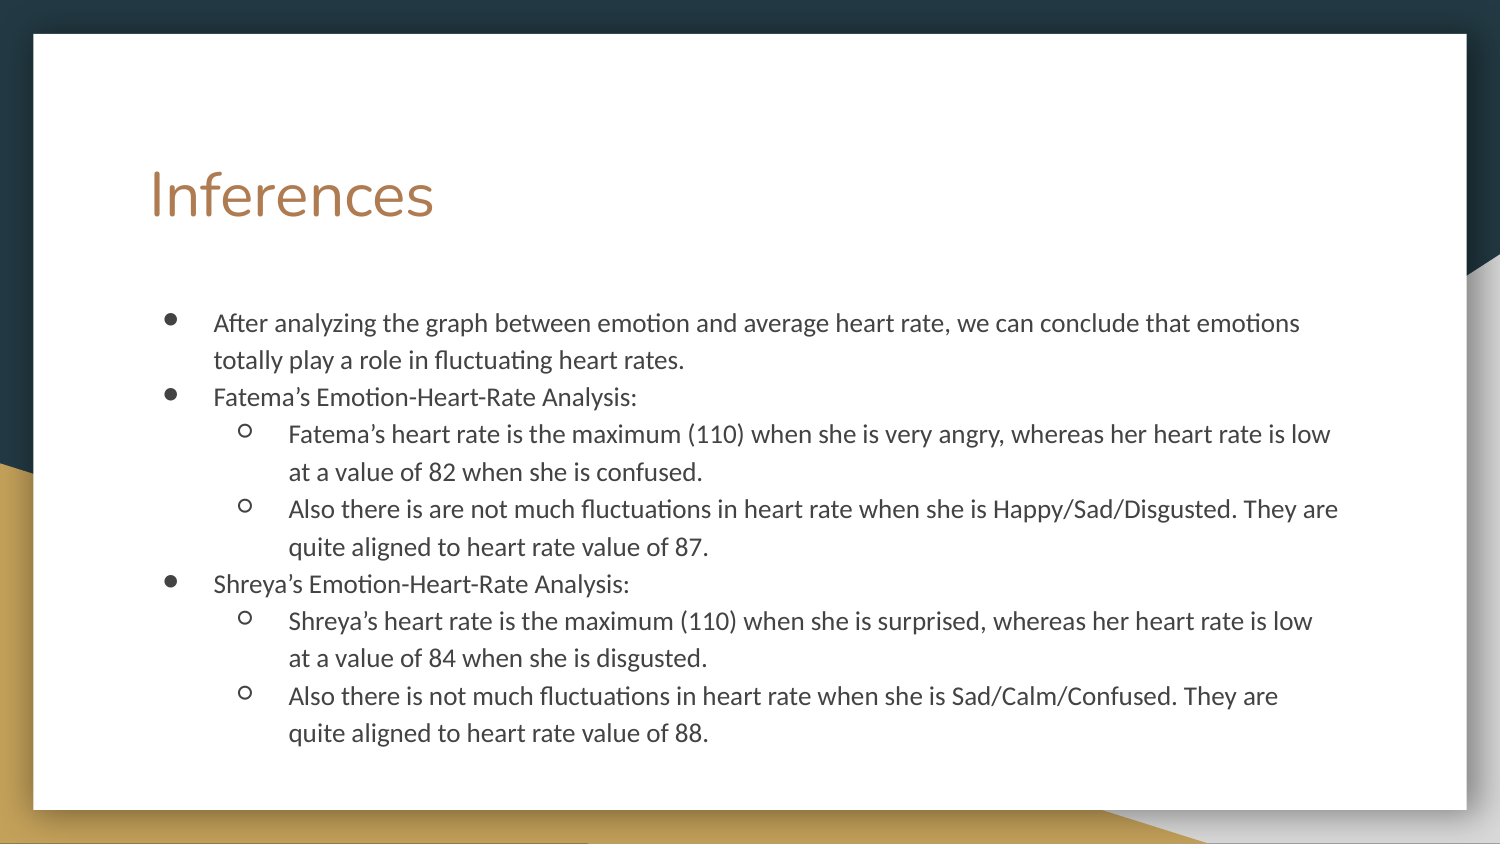

# Inferences
After analyzing the graph between emotion and average heart rate, we can conclude that emotions totally play a role in fluctuating heart rates.
Fatema’s Emotion-Heart-Rate Analysis:
Fatema’s heart rate is the maximum (110) when she is very angry, whereas her heart rate is low at a value of 82 when she is confused.
Also there is are not much fluctuations in heart rate when she is Happy/Sad/Disgusted. They are quite aligned to heart rate value of 87.
Shreya’s Emotion-Heart-Rate Analysis:
Shreya’s heart rate is the maximum (110) when she is surprised, whereas her heart rate is low at a value of 84 when she is disgusted.
Also there is not much fluctuations in heart rate when she is Sad/Calm/Confused. They are quite aligned to heart rate value of 88.